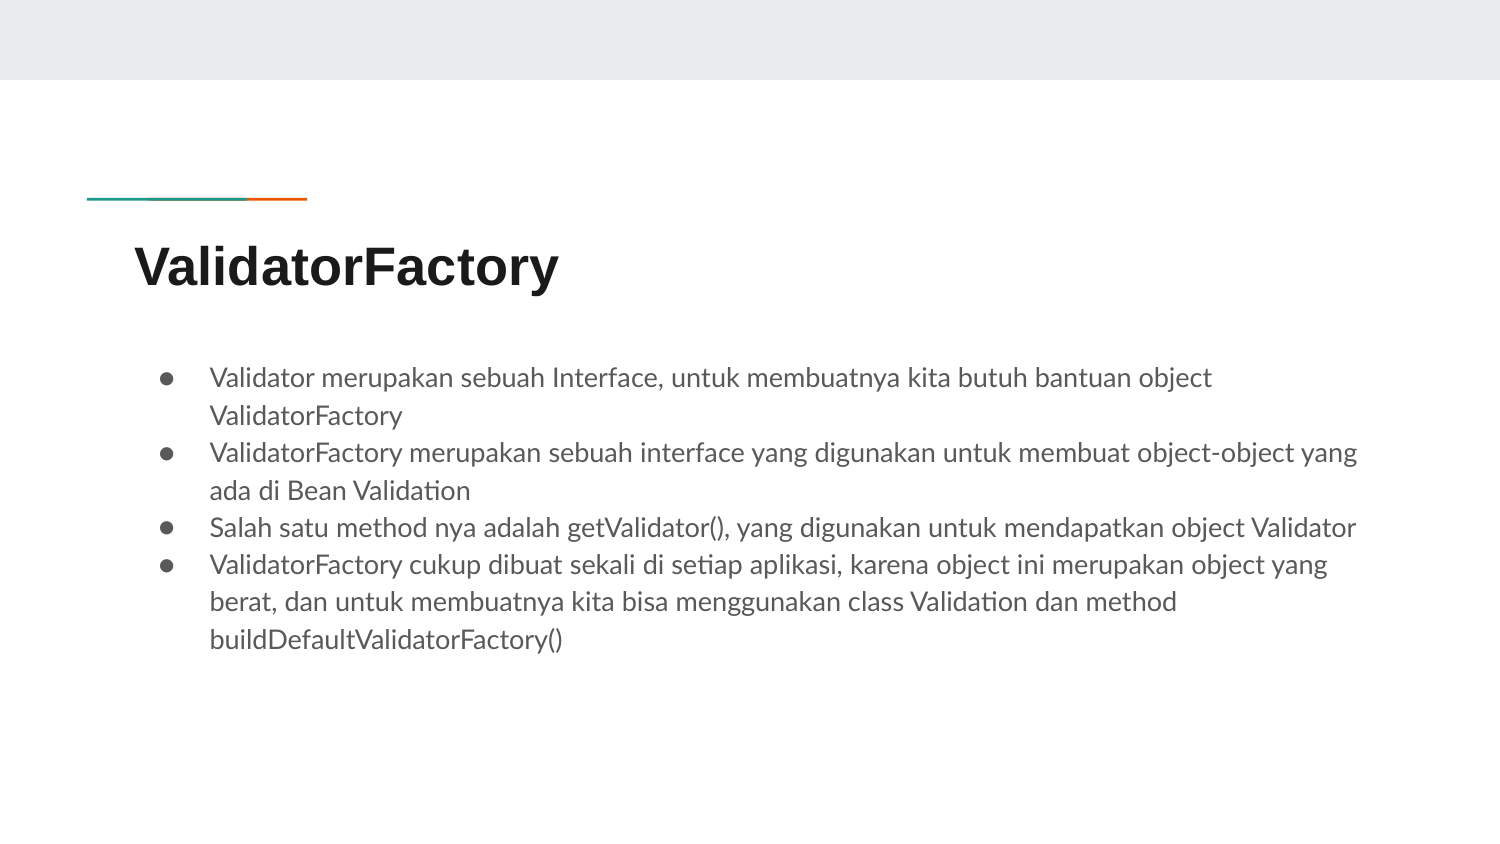

# ValidatorFactory
Validator merupakan sebuah Interface, untuk membuatnya kita butuh bantuan object ValidatorFactory
ValidatorFactory merupakan sebuah interface yang digunakan untuk membuat object-object yang ada di Bean Validation
Salah satu method nya adalah getValidator(), yang digunakan untuk mendapatkan object Validator
ValidatorFactory cukup dibuat sekali di setiap aplikasi, karena object ini merupakan object yang berat, dan untuk membuatnya kita bisa menggunakan class Validation dan method buildDefaultValidatorFactory()